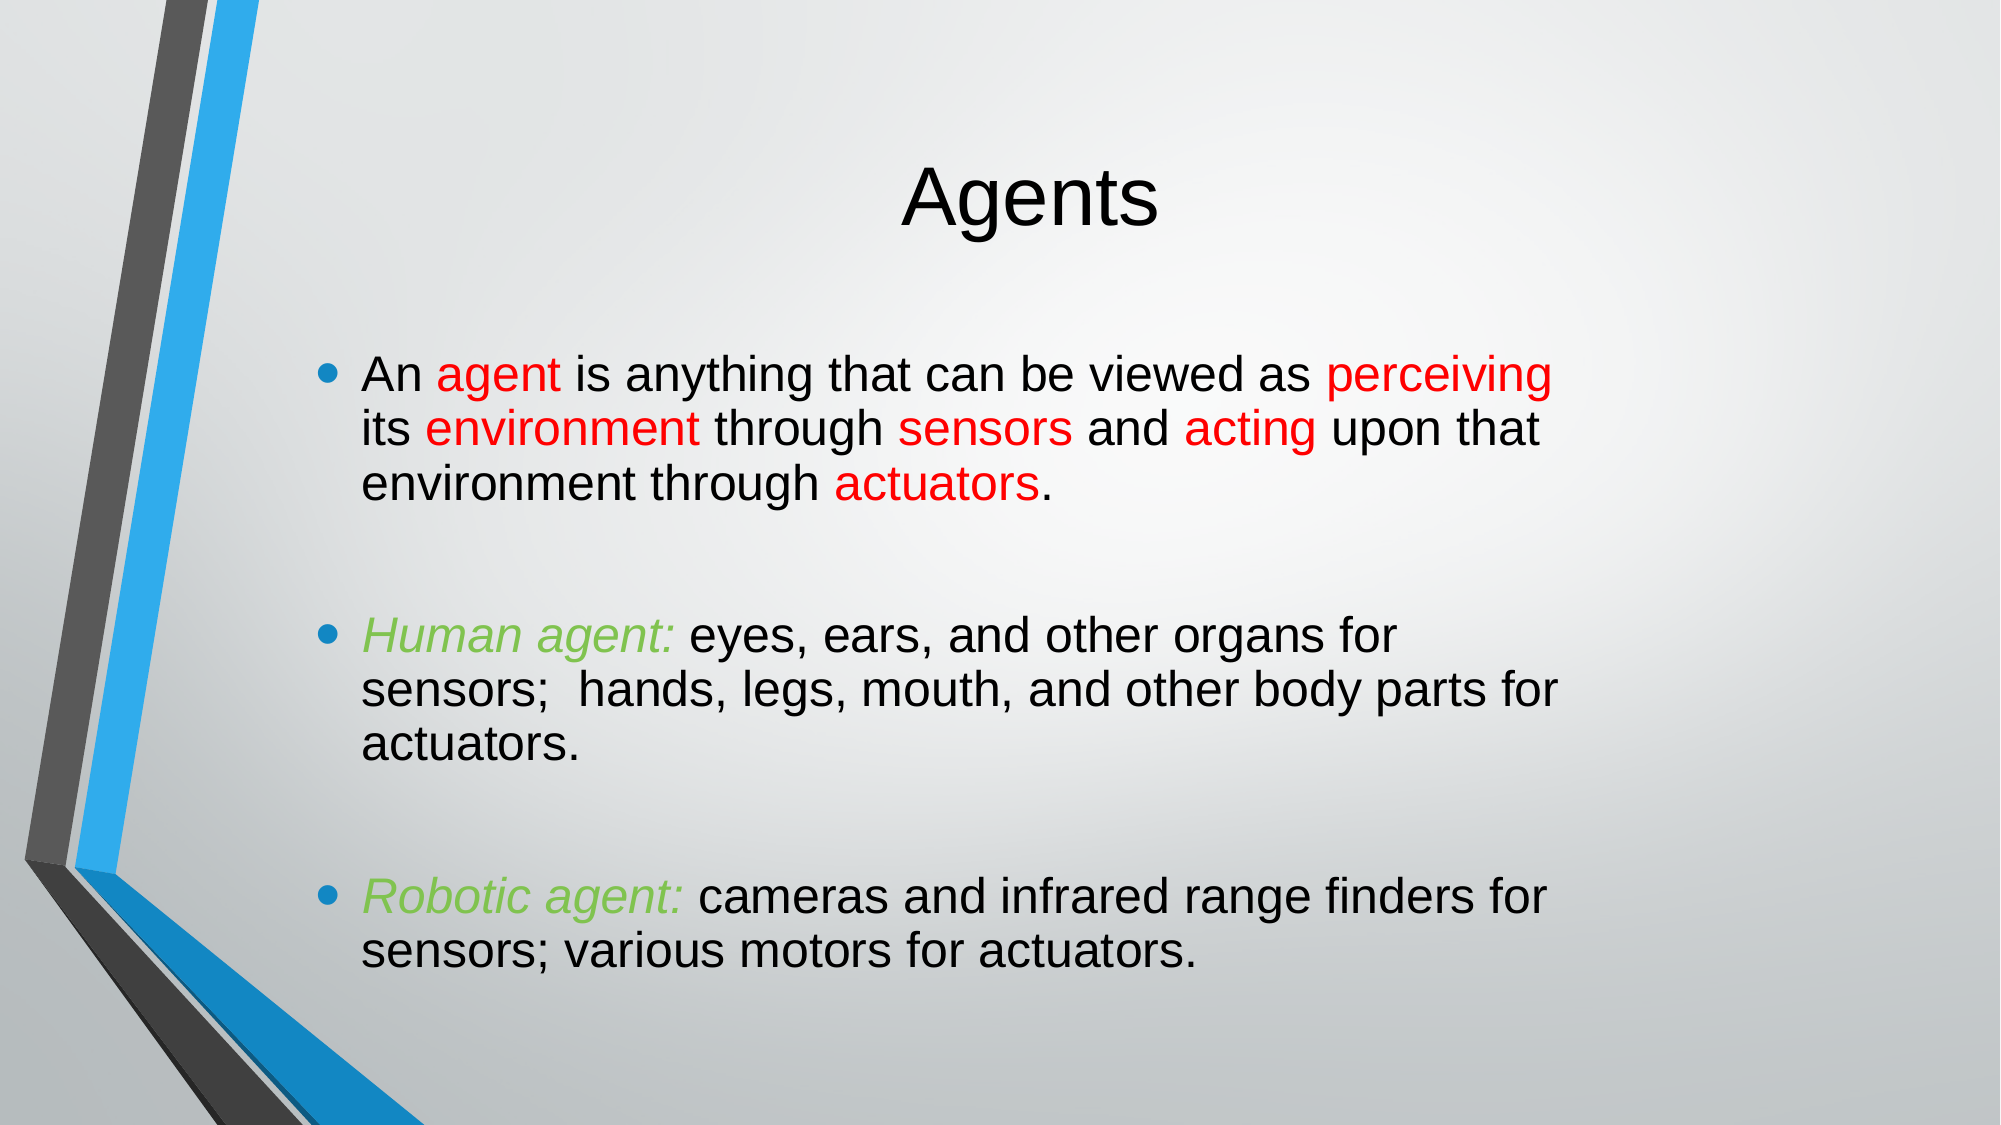

# Agents
An agent is anything that can be viewed as perceiving its environment through sensors and acting upon that environment through actuators.

Human agent: eyes, ears, and other organs for sensors;  hands, legs, mouth, and other body parts for actuators.

Robotic agent: cameras and infrared range finders for sensors; various motors for actuators.